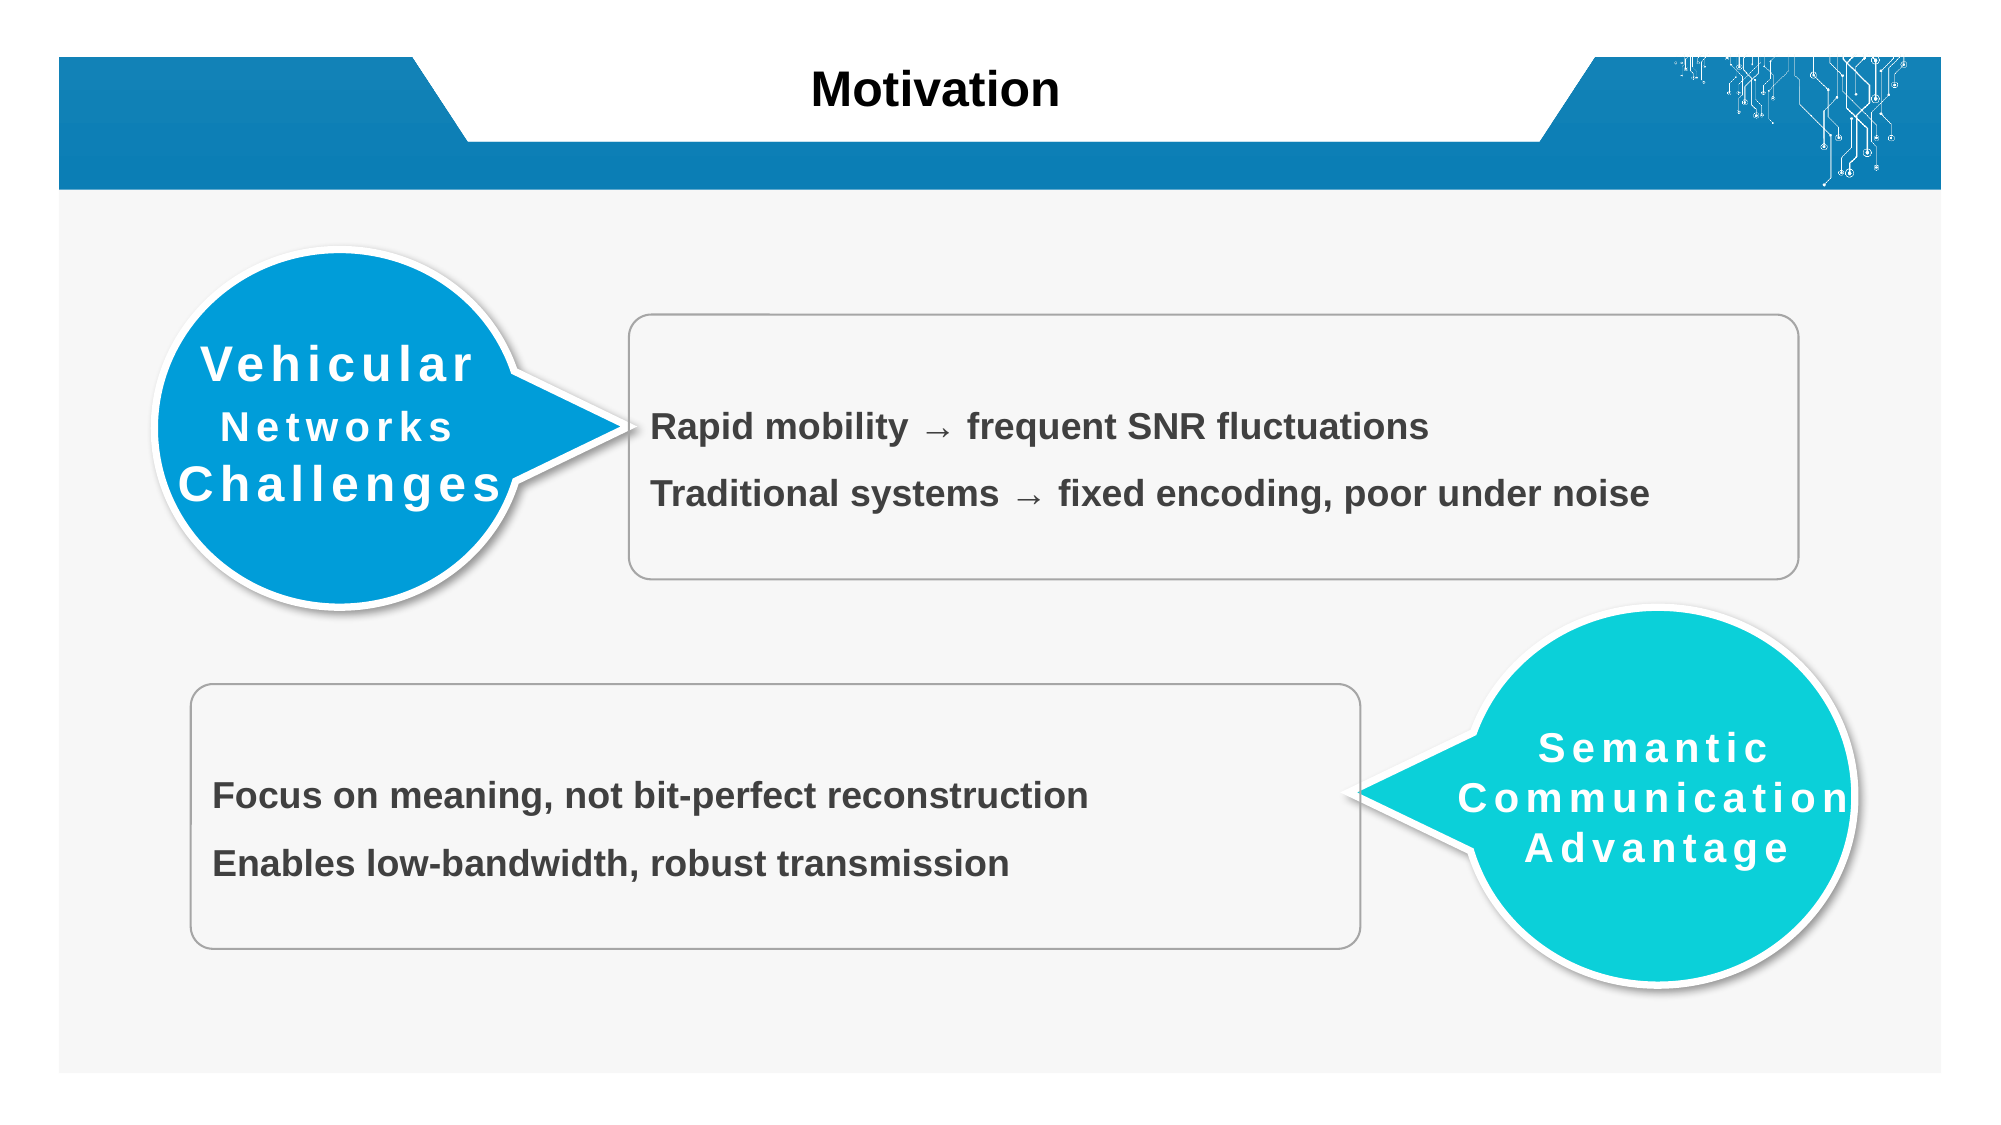

Motivation

Rapid mobility → frequent SNR fluctuations
Traditional systems → fixed encoding, poor under noise
Vehicular Networks Challenges

Focus on meaning, not bit-perfect reconstruction
Enables low-bandwidth, robust transmission
Semantic Communication Advantage